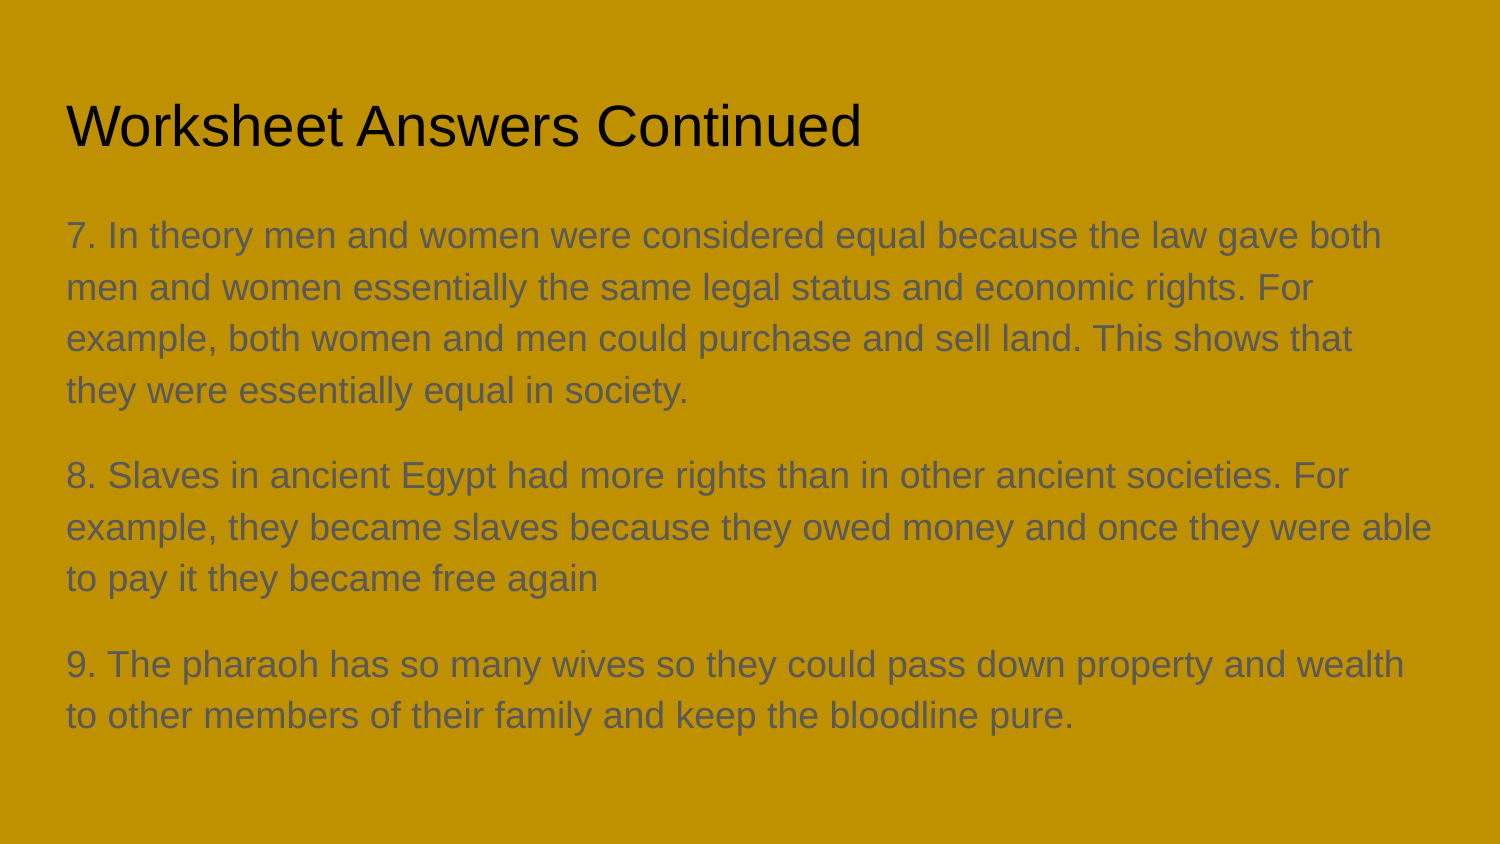

# Worksheet Answers Continued
7. In theory men and women were considered equal because the law gave both men and women essentially the same legal status and economic rights. For example, both women and men could purchase and sell land. This shows that they were essentially equal in society.
8. Slaves in ancient Egypt had more rights than in other ancient societies. For example, they became slaves because they owed money and once they were able to pay it they became free again
9. The pharaoh has so many wives so they could pass down property and wealth to other members of their family and keep the bloodline pure.